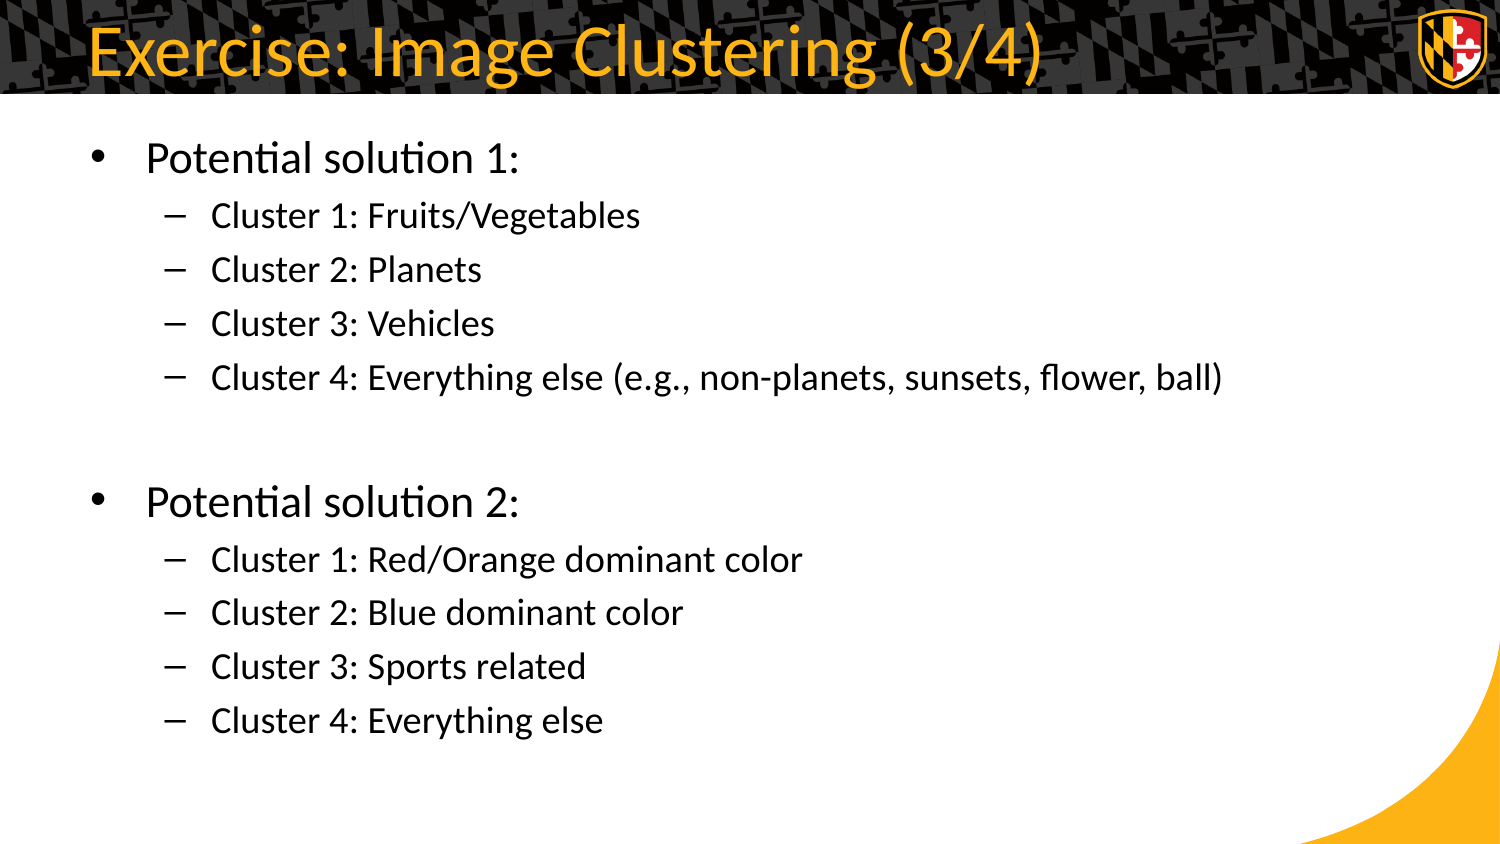

# Exercise: Image Clustering (3/4)
Potential solution 1:
Cluster 1: Fruits/Vegetables
Cluster 2: Planets
Cluster 3: Vehicles
Cluster 4: Everything else (e.g., non-planets, sunsets, flower, ball)

Potential solution 2:
Cluster 1: Red/Orange dominant color
Cluster 2: Blue dominant color
Cluster 3: Sports related
Cluster 4: Everything else

11